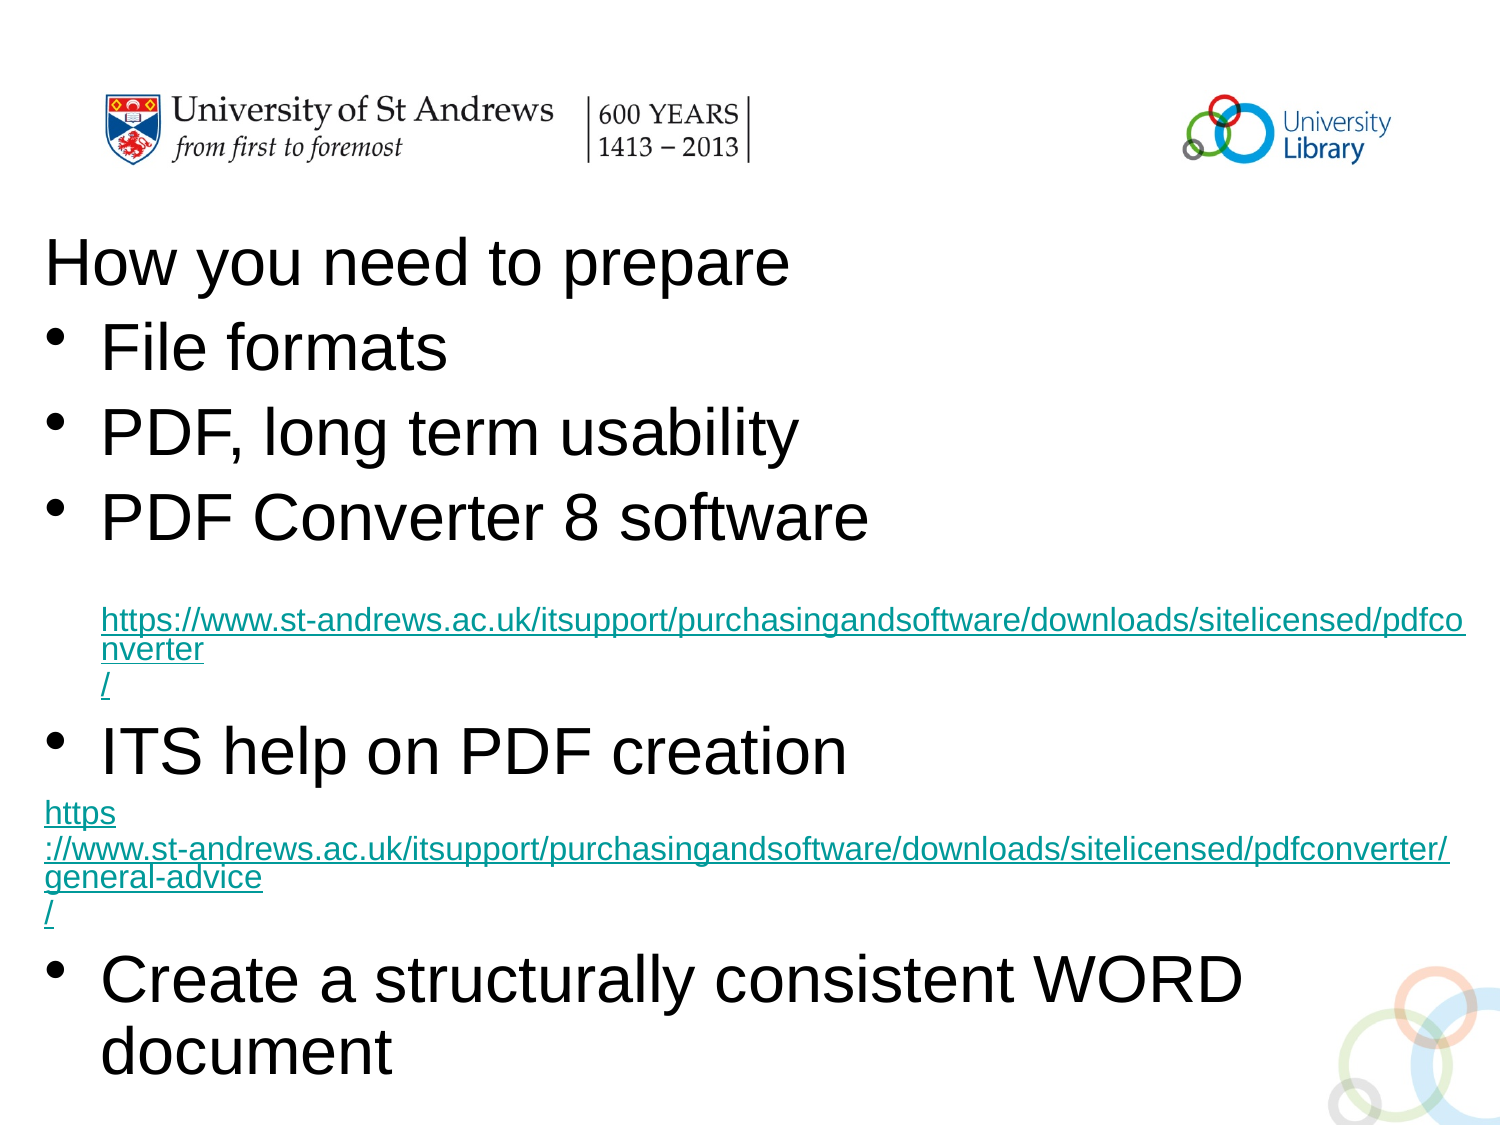

#
How you need to prepare
File formats
PDF, long term usability
PDF Converter 8 software
     https://www.st-andrews.ac.uk/itsupport/purchasingandsoftware/downloads/sitelicensed/pdfconverter/
ITS help on PDF creation
https://www.st-andrews.ac.uk/itsupport/purchasingandsoftware/downloads/sitelicensed/pdfconverter/general-advice/
Create a structurally consistent WORD document